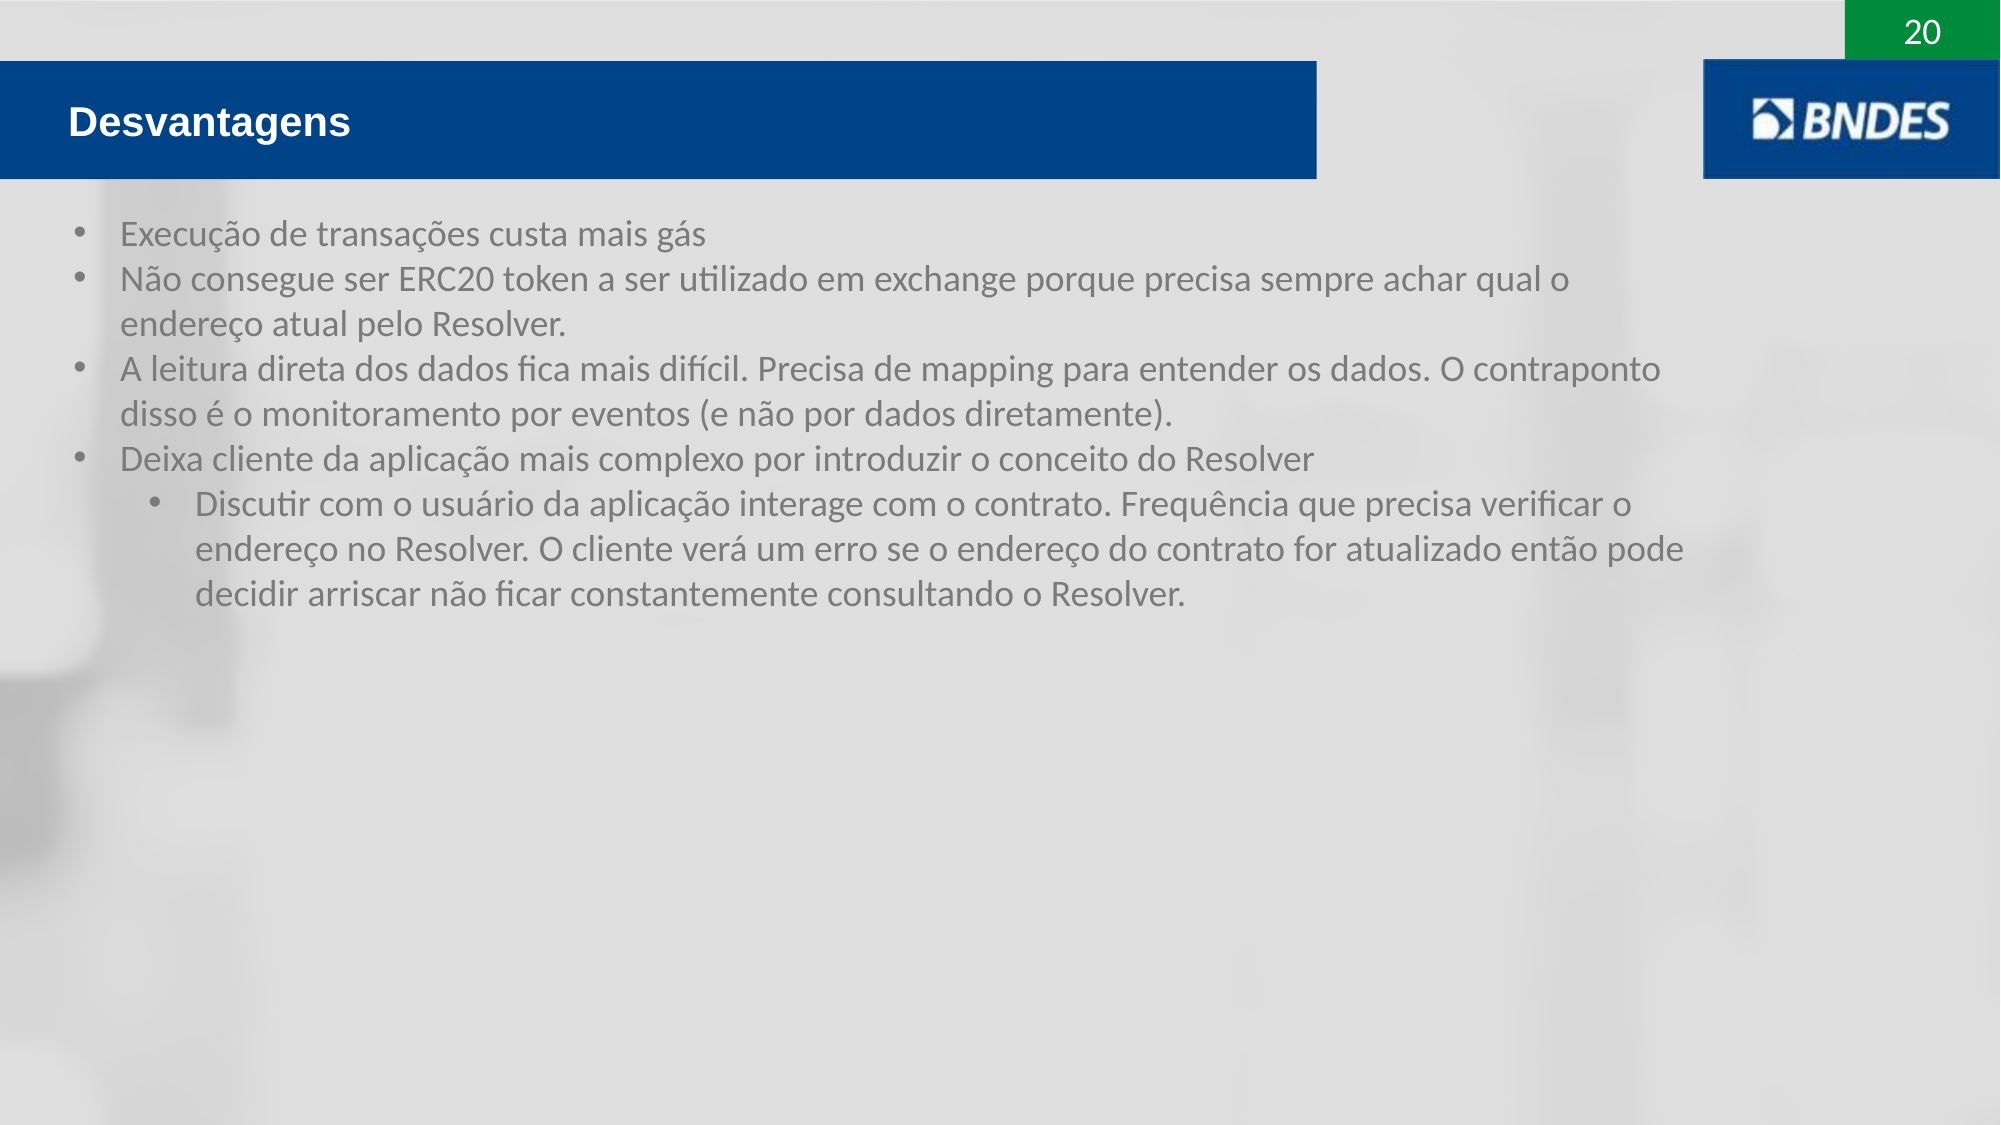

Desvantagens
Execução de transações custa mais gás
Não consegue ser ERC20 token a ser utilizado em exchange porque precisa sempre achar qual o endereço atual pelo Resolver.
A leitura direta dos dados fica mais difícil. Precisa de mapping para entender os dados. O contraponto disso é o monitoramento por eventos (e não por dados diretamente).
Deixa cliente da aplicação mais complexo por introduzir o conceito do Resolver
Discutir com o usuário da aplicação interage com o contrato. Frequência que precisa verificar o endereço no Resolver. O cliente verá um erro se o endereço do contrato for atualizado então pode decidir arriscar não ficar constantemente consultando o Resolver.